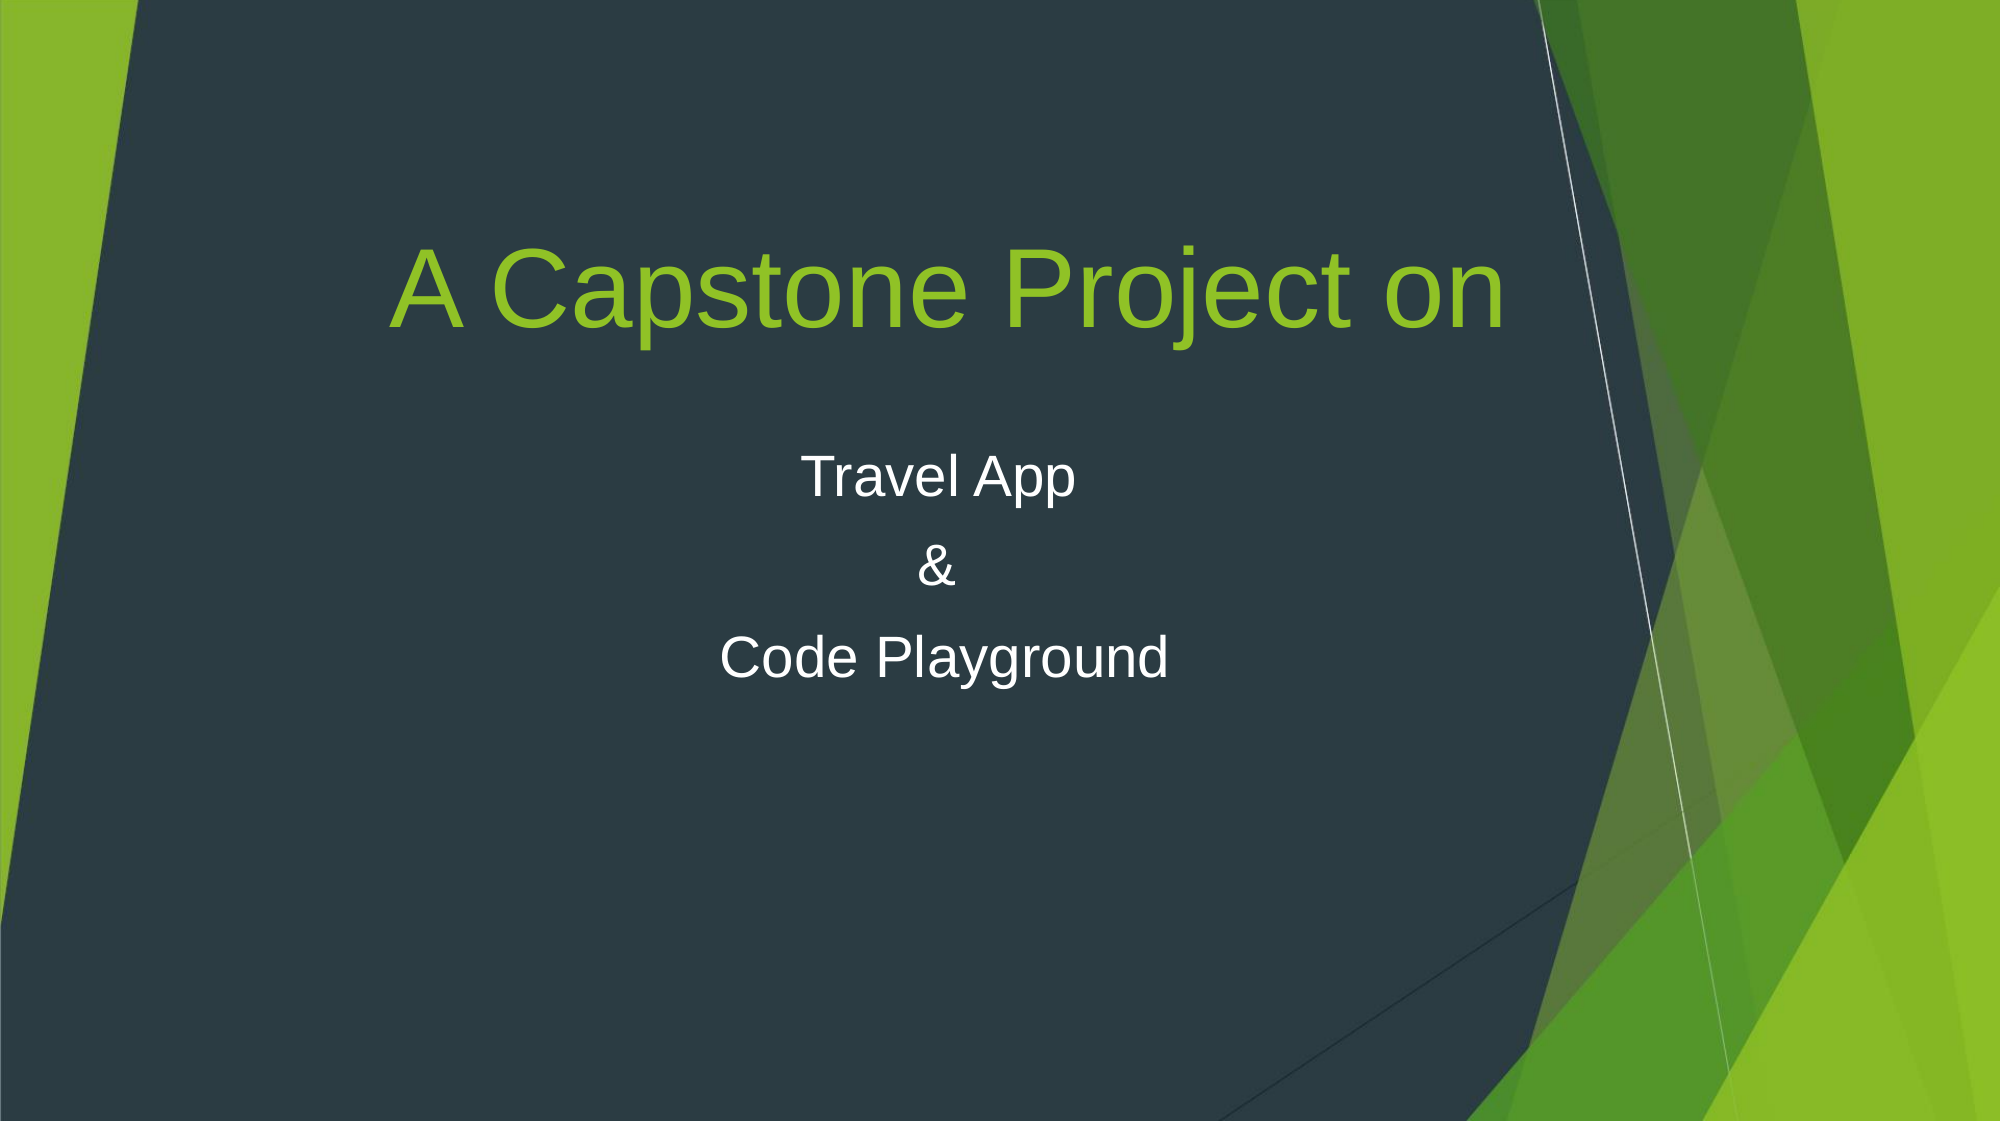

A Capstone Project on
Travel App
&
Code Playground